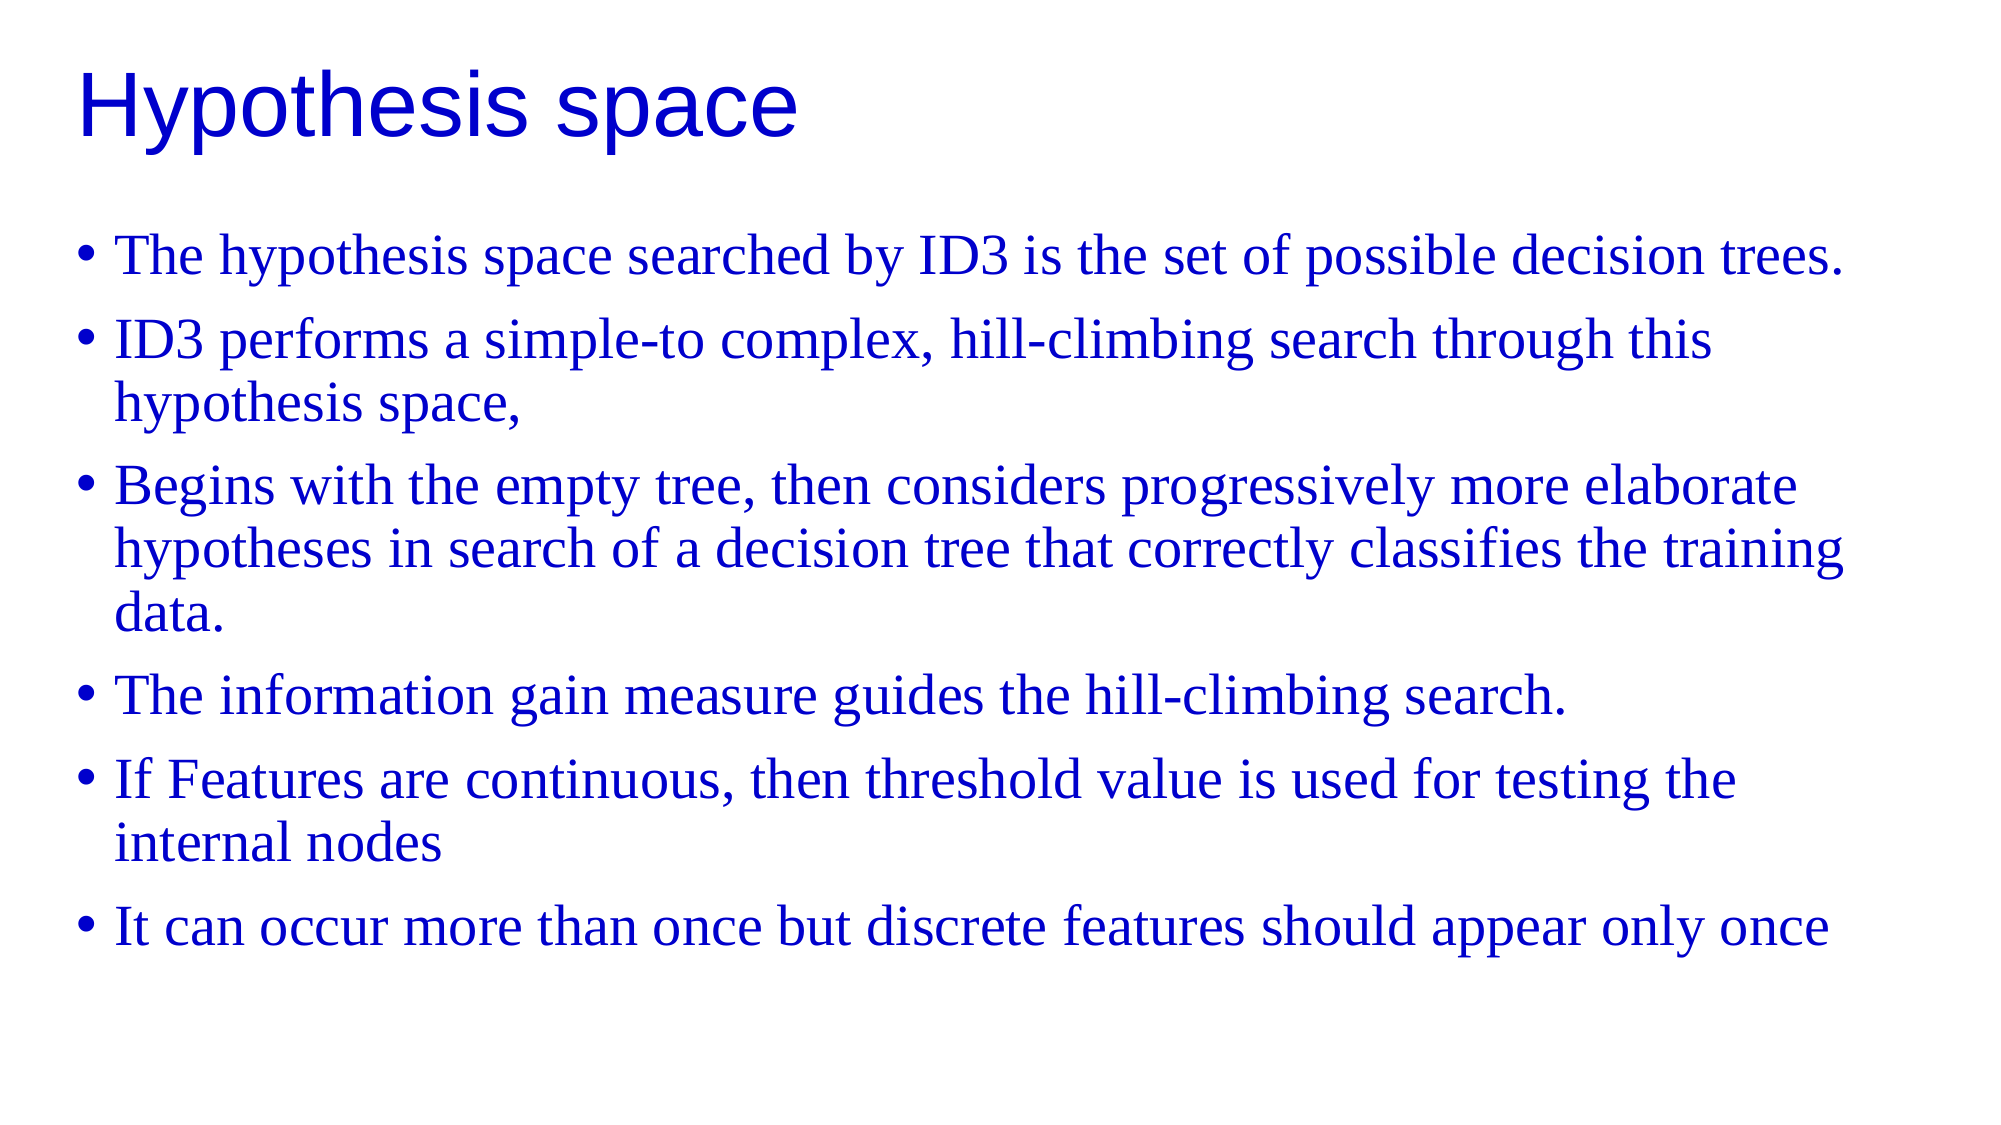

# Hypothesis space
The hypothesis space searched by ID3 is the set of possible decision trees.
ID3 performs a simple-to complex, hill-climbing search through this hypothesis space,
Begins with the empty tree, then considers progressively more elaborate hypotheses in search of a decision tree that correctly classifies the training data.
The information gain measure guides the hill-climbing search.
If Features are continuous, then threshold value is used for testing the internal nodes
It can occur more than once but discrete features should appear only once